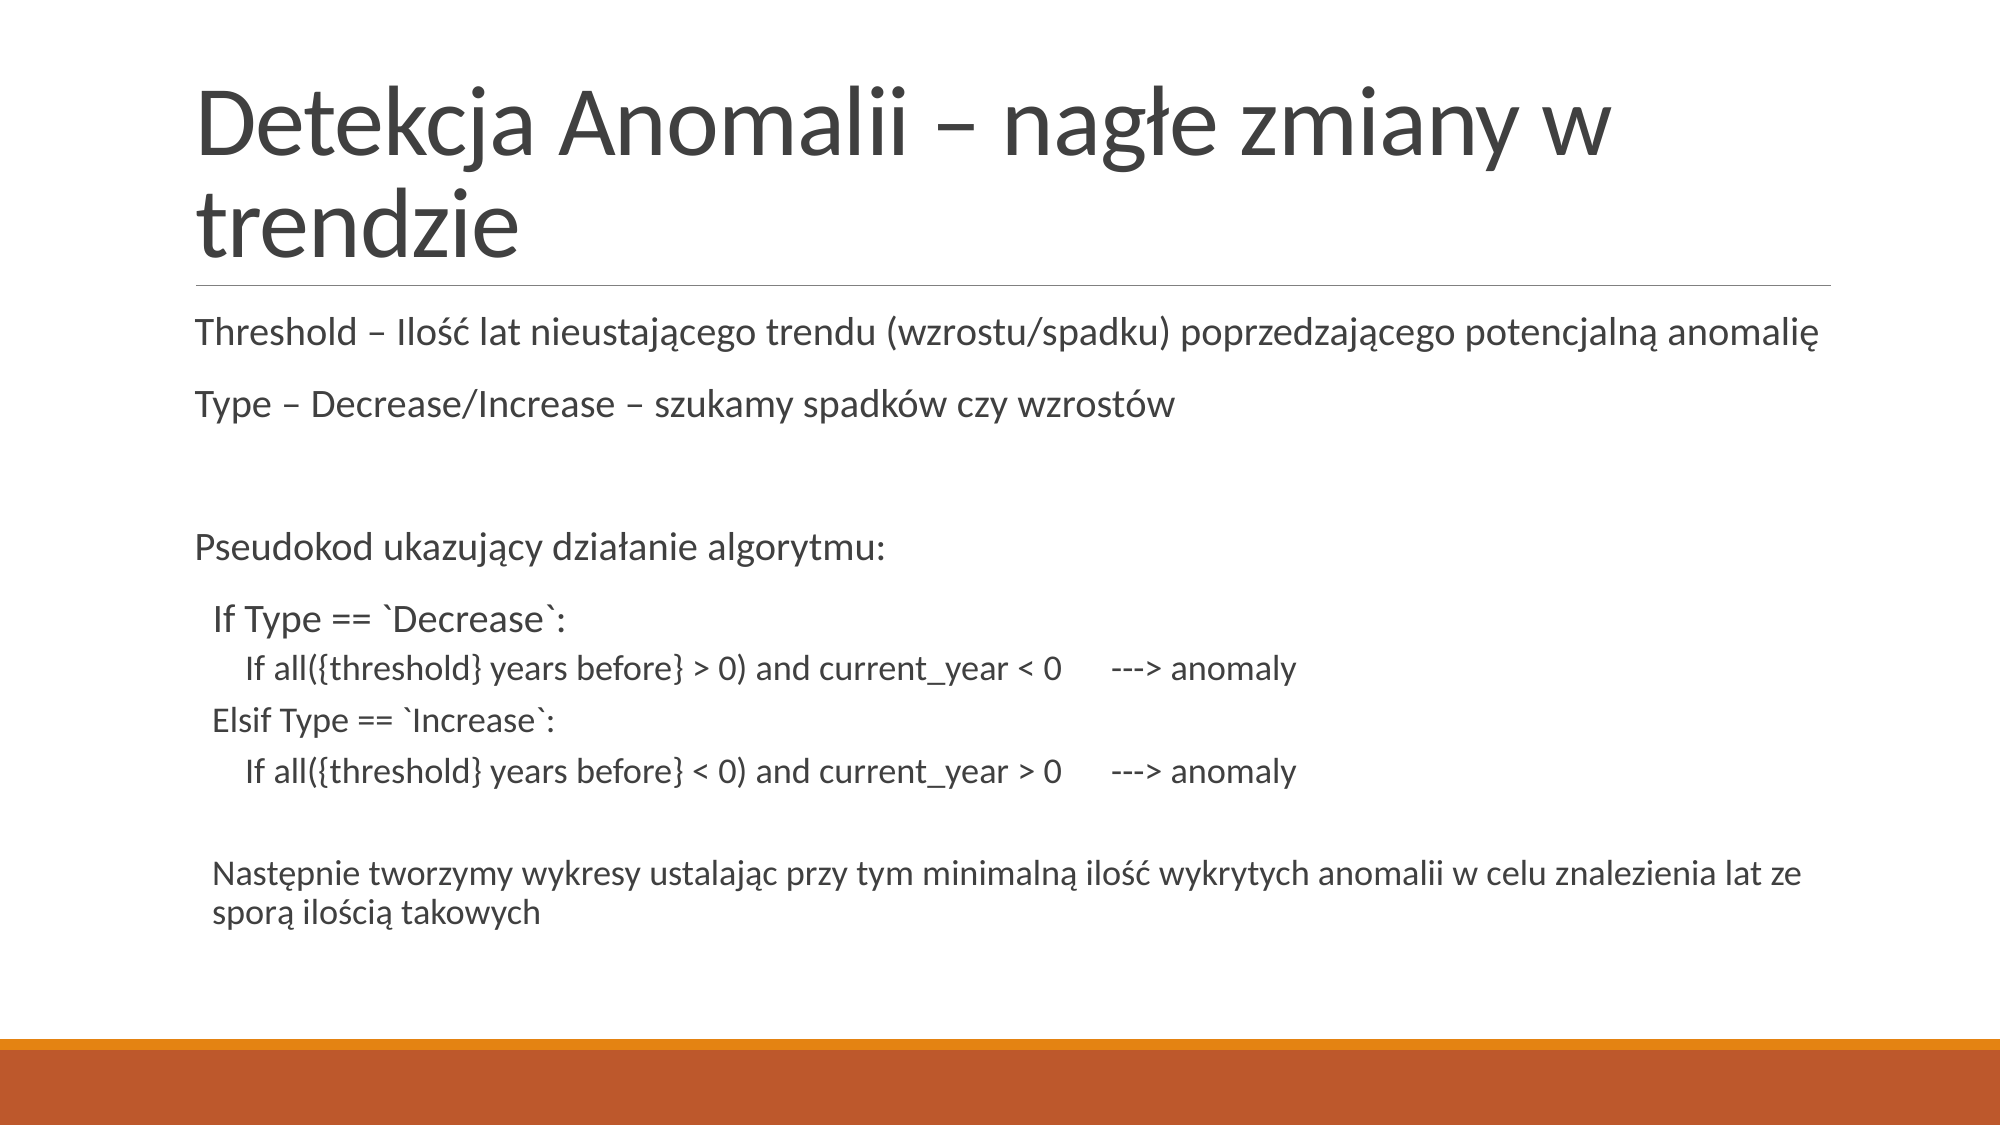

# Detekcja Anomalii – nagłe zmiany w trendzie
Threshold – Ilość lat nieustającego trendu (wzrostu/spadku) poprzedzającego potencjalną anomalię
Type – Decrease/Increase – szukamy spadków czy wzrostów

Pseudokod ukazujący działanie algorytmu:
  If Type == `Decrease`:
    If all({threshold} years before} > 0) and current_year < 0      ---> anomaly
Elsif Type == `Increase`:
    If all({threshold} years before} < 0) and current_year > 0      ---> anomaly

Następnie tworzymy wykresy ustalając przy tym minimalną ilość wykrytych anomalii w celu znalezienia lat ze sporą ilością takowych